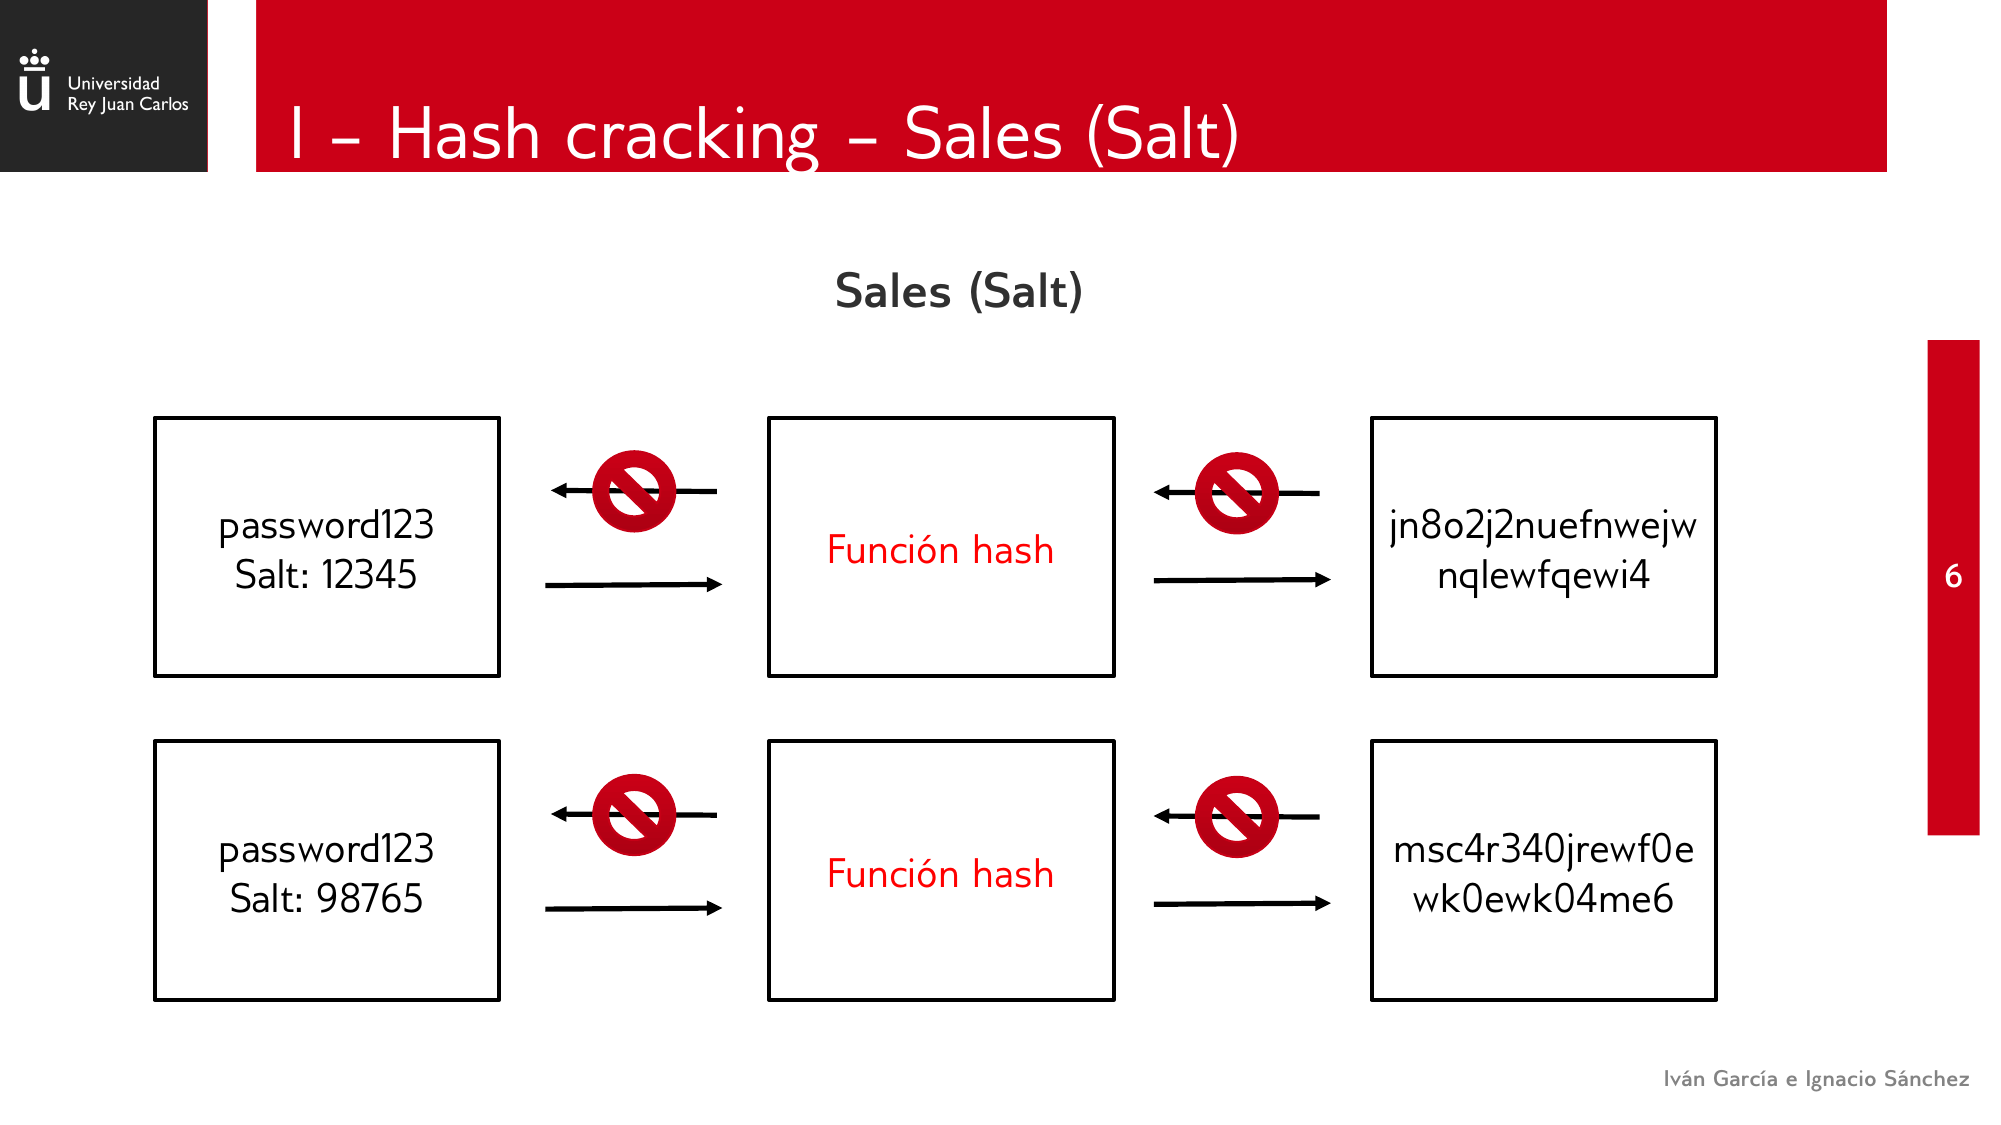

# I – Hash cracking – Sales (Salt)
Sales (Salt)

password123
Salt: 12345
Función hash
jn8o2j2nuefnwejwnqlewfqewi4

6
password123
Salt: 98765
Función hash
msc4r340jrewf0ewk0ewk04me6

Iván García e Ignacio Sánchez